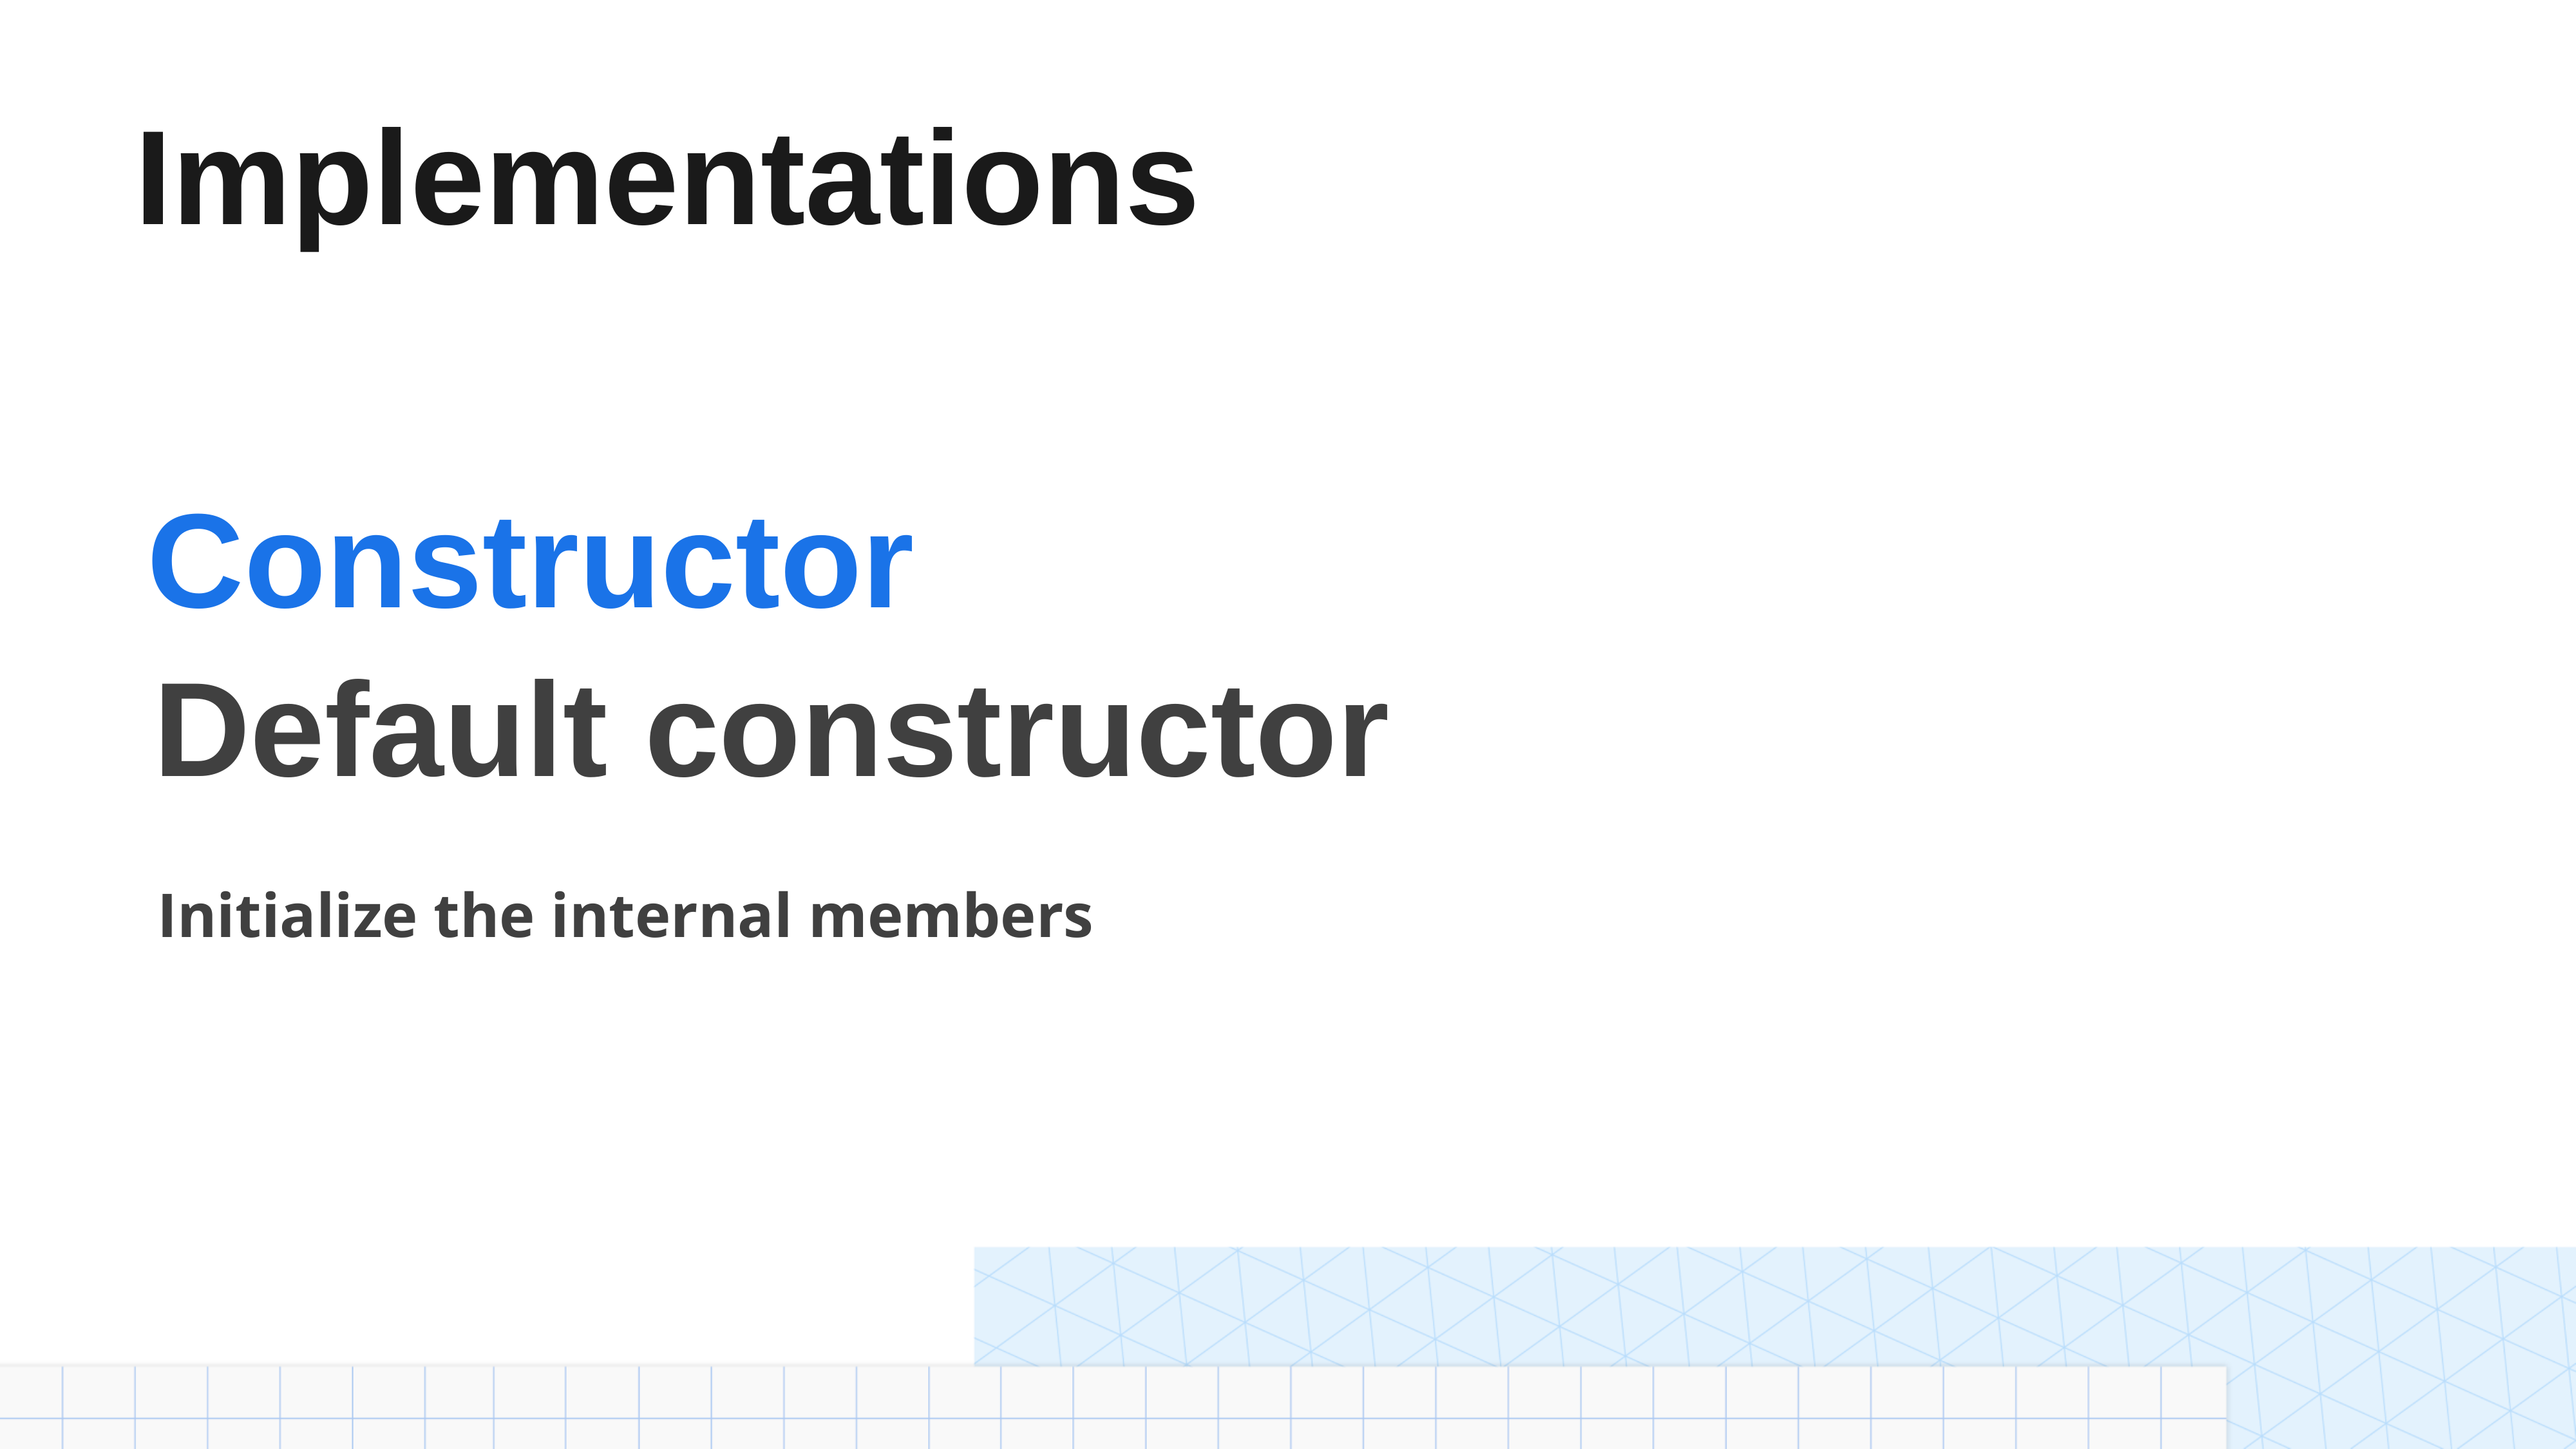

# Implementations
Constructor
Default constructor
Initialize the internal members